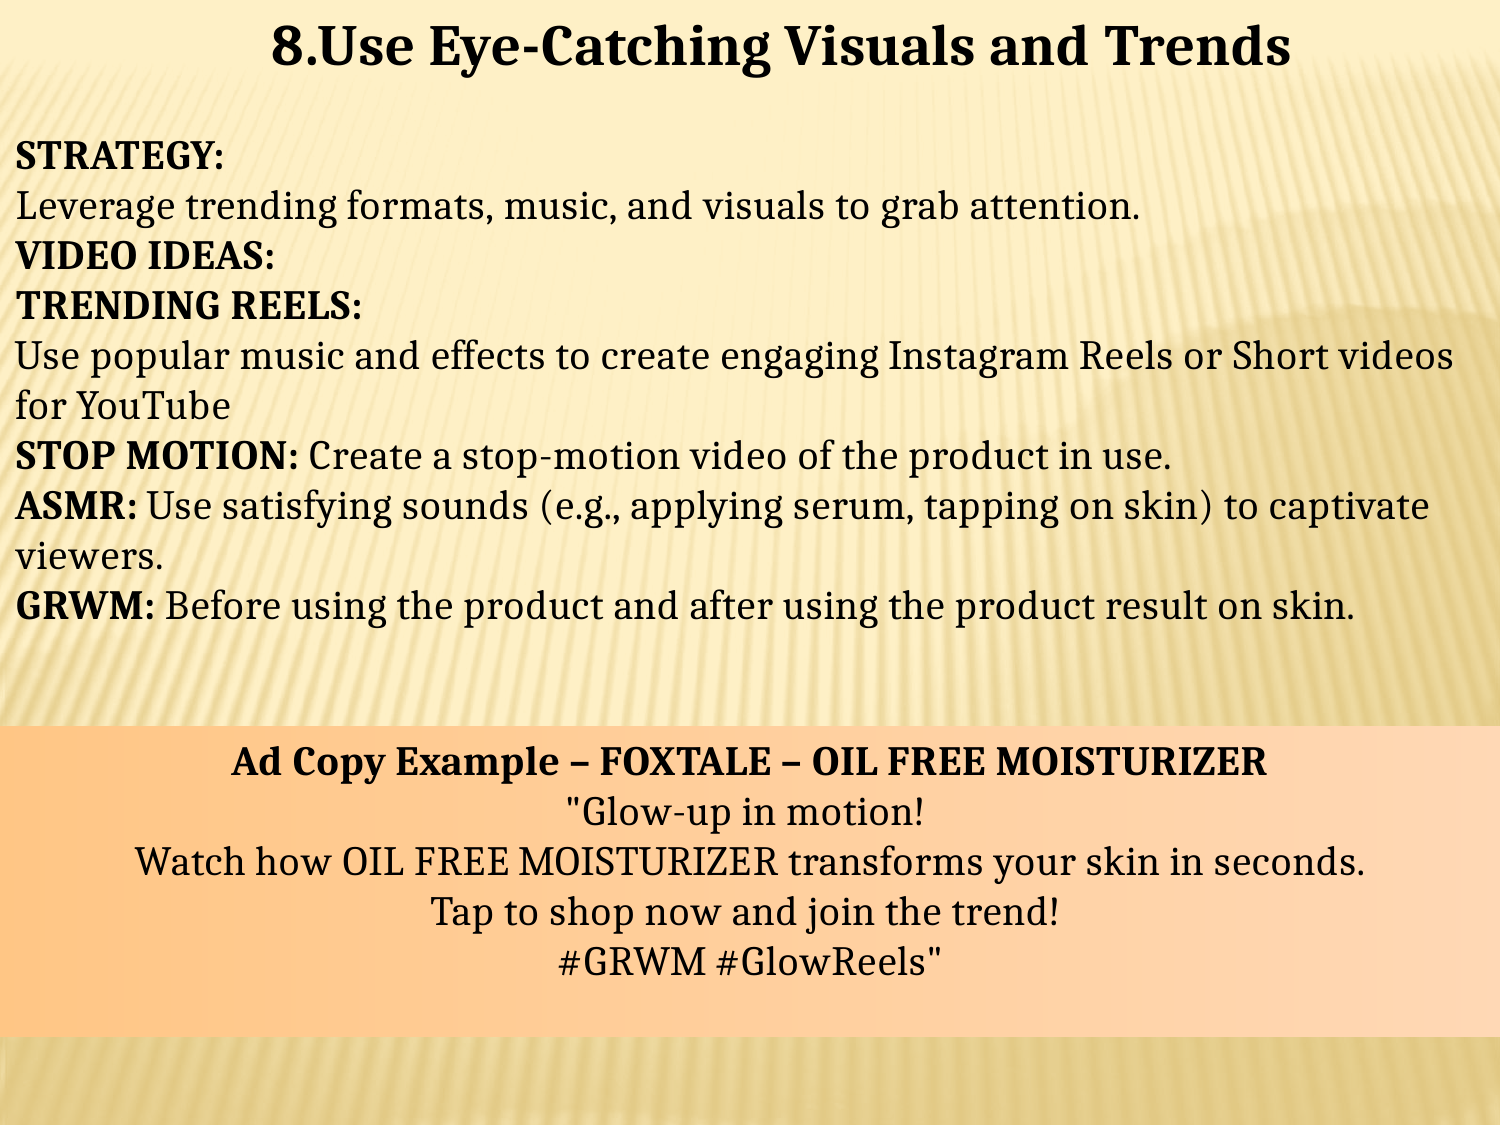

8.Use Eye-Catching Visuals and Trends

STRATEGY:
Leverage trending formats, music, and visuals to grab attention.
VIDEO IDEAS:
TRENDING REELS:
Use popular music and effects to create engaging Instagram Reels or Short videos for YouTube
STOP MOTION: Create a stop-motion video of the product in use.
ASMR: Use satisfying sounds (e.g., applying serum, tapping on skin) to captivate viewers.
GRWM: Before using the product and after using the product result on skin.

Ad Copy Example – FOXTALE – OIL FREE MOISTURIZER
"Glow-up in motion!
Watch how OIL FREE MOISTURIZER transforms your skin in seconds.
Tap to shop now and join the trend!
#GRWM #GlowReels"